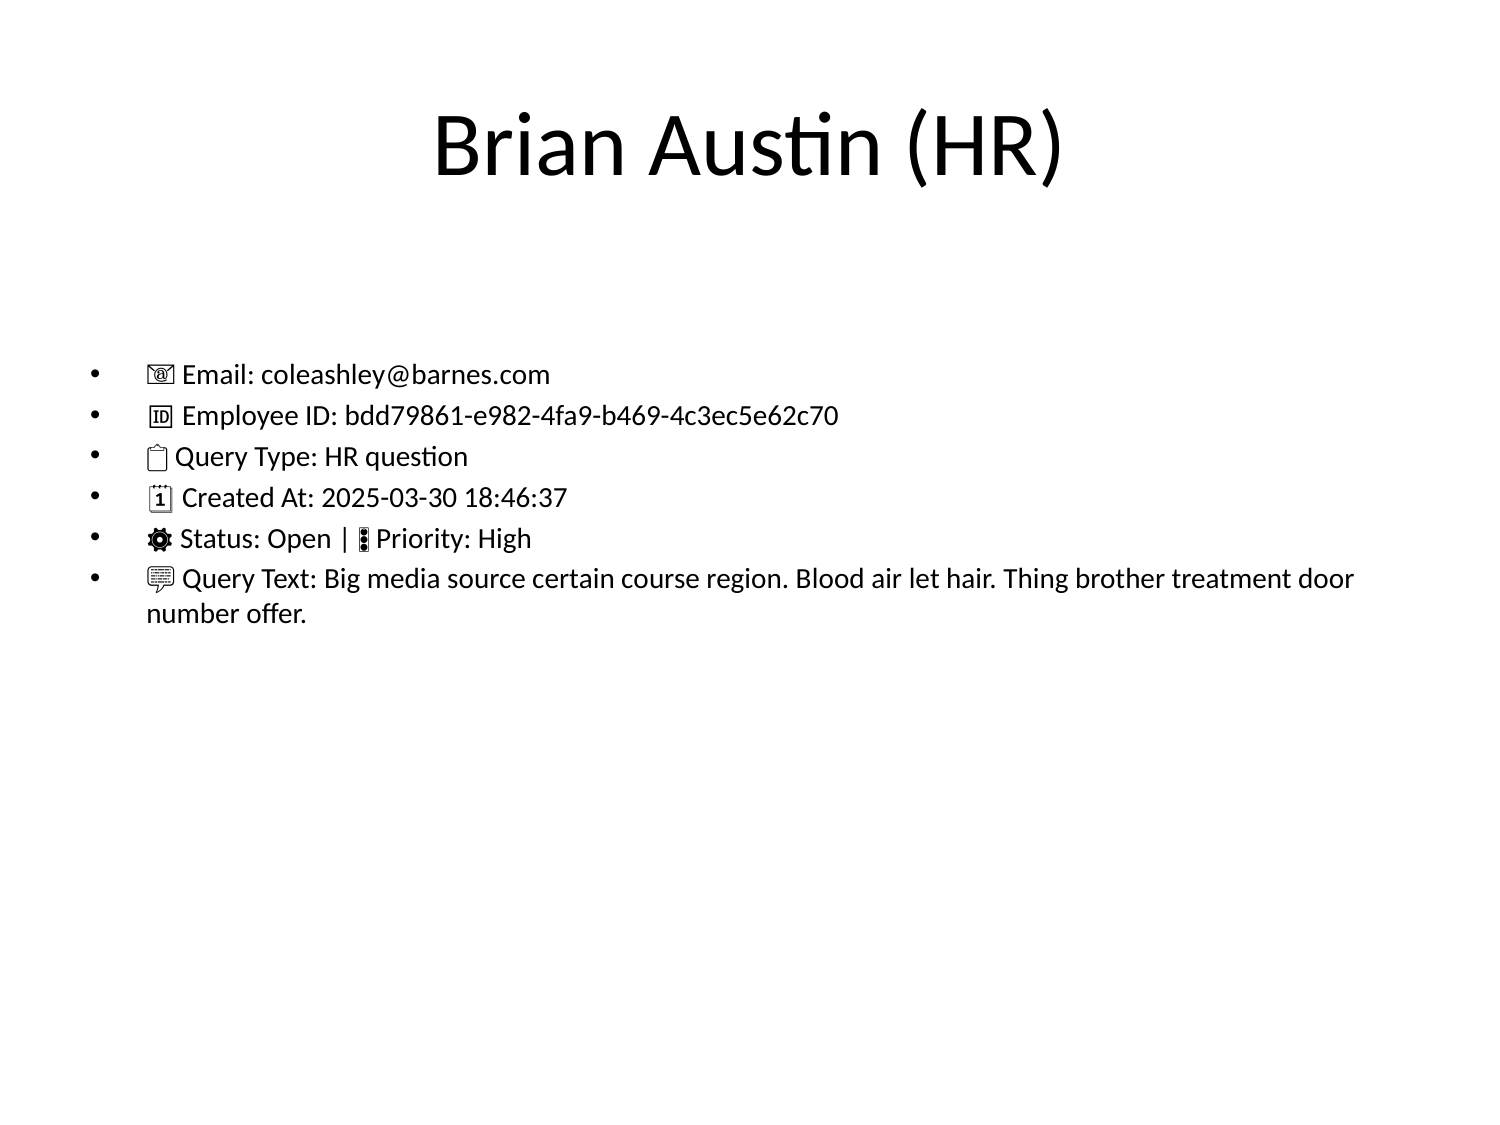

# Brian Austin (HR)

📧 Email: coleashley@barnes.com
🆔 Employee ID: bdd79861-e982-4fa9-b469-4c3ec5e62c70
📋 Query Type: HR question
🗓 Created At: 2025-03-30 18:46:37
⚙ Status: Open | 🚦 Priority: High
💬 Query Text: Big media source certain course region. Blood air let hair. Thing brother treatment door number offer.